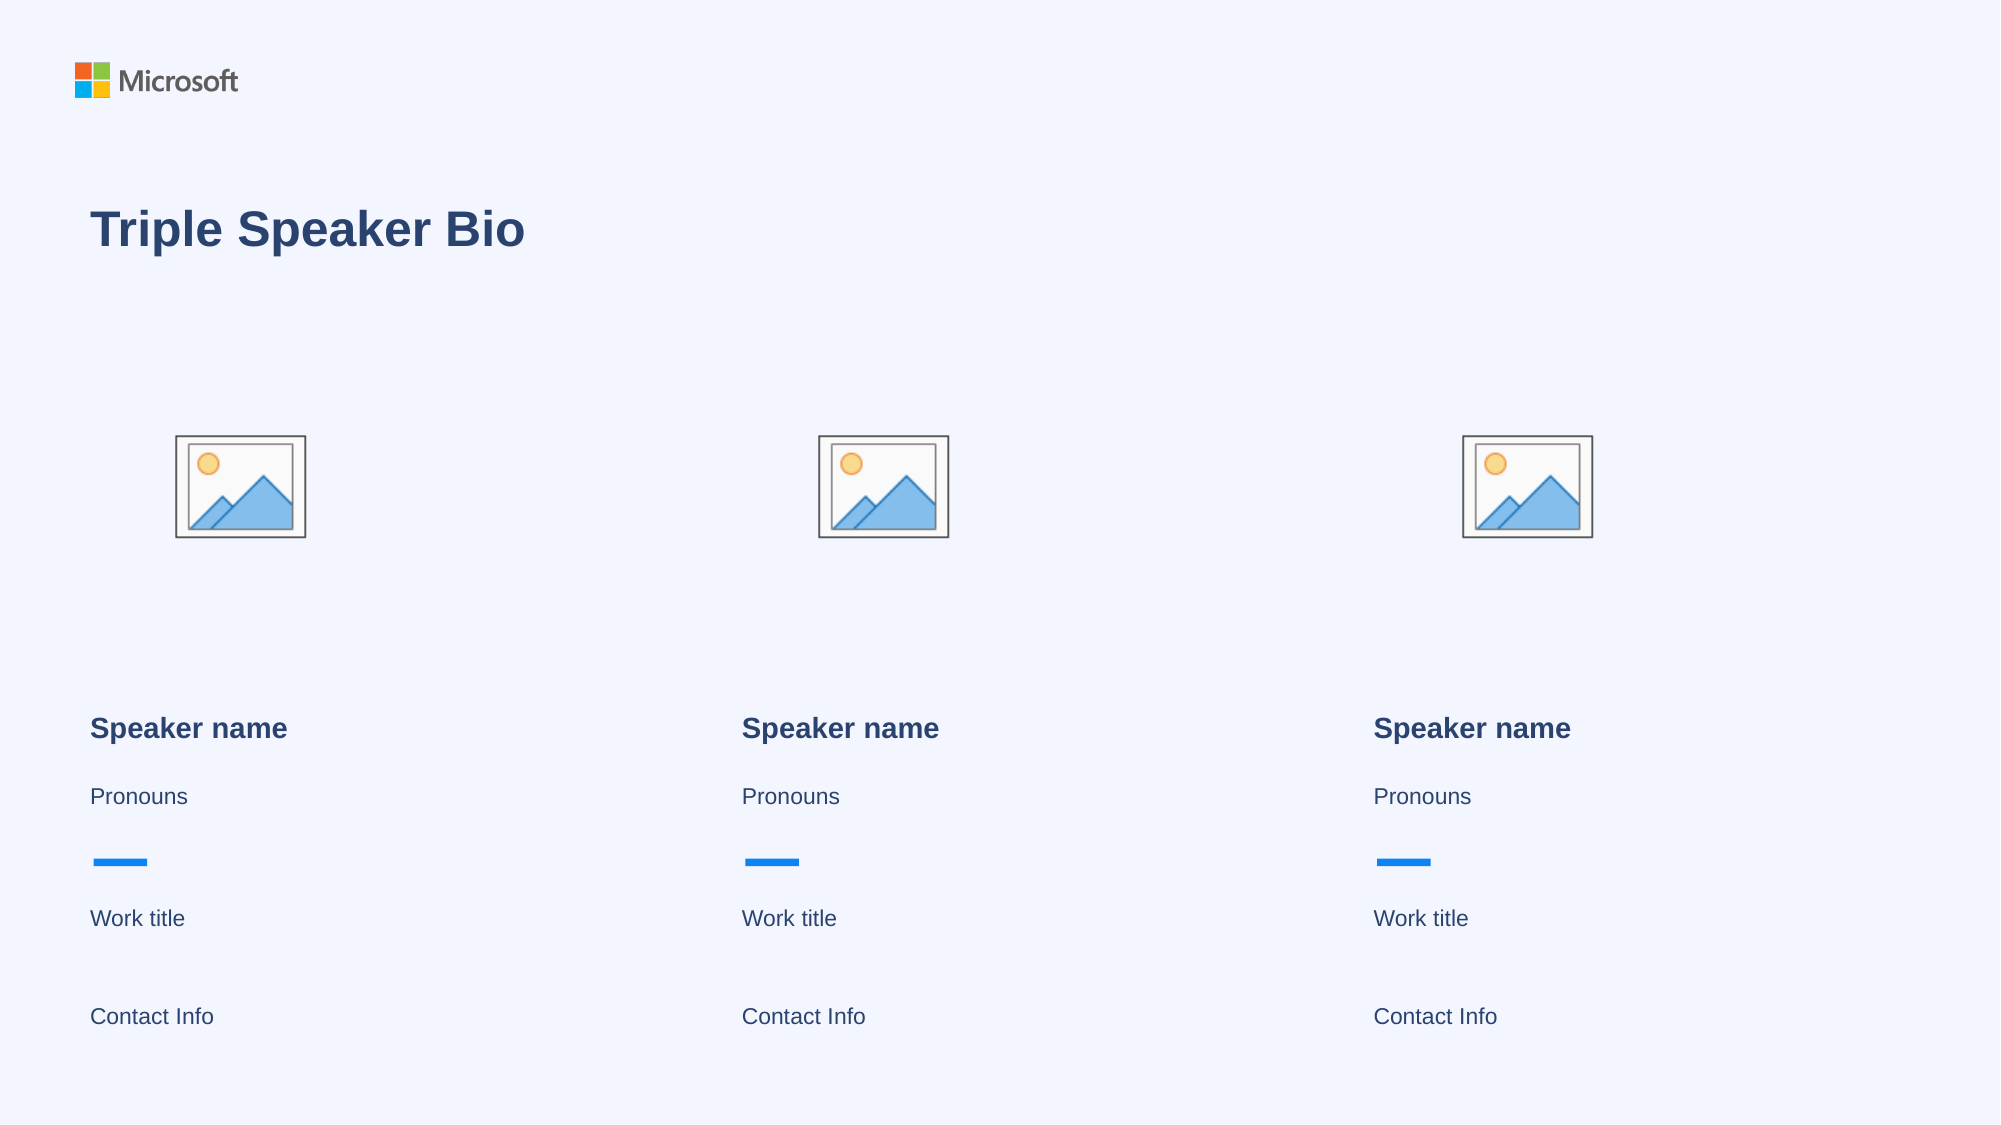

# Triple Speaker Bio

Speaker name
Speaker name
Speaker name
Pronouns
Pronouns
Pronouns
Work title
Work title
Work title
Contact Info
Contact Info
Contact Info